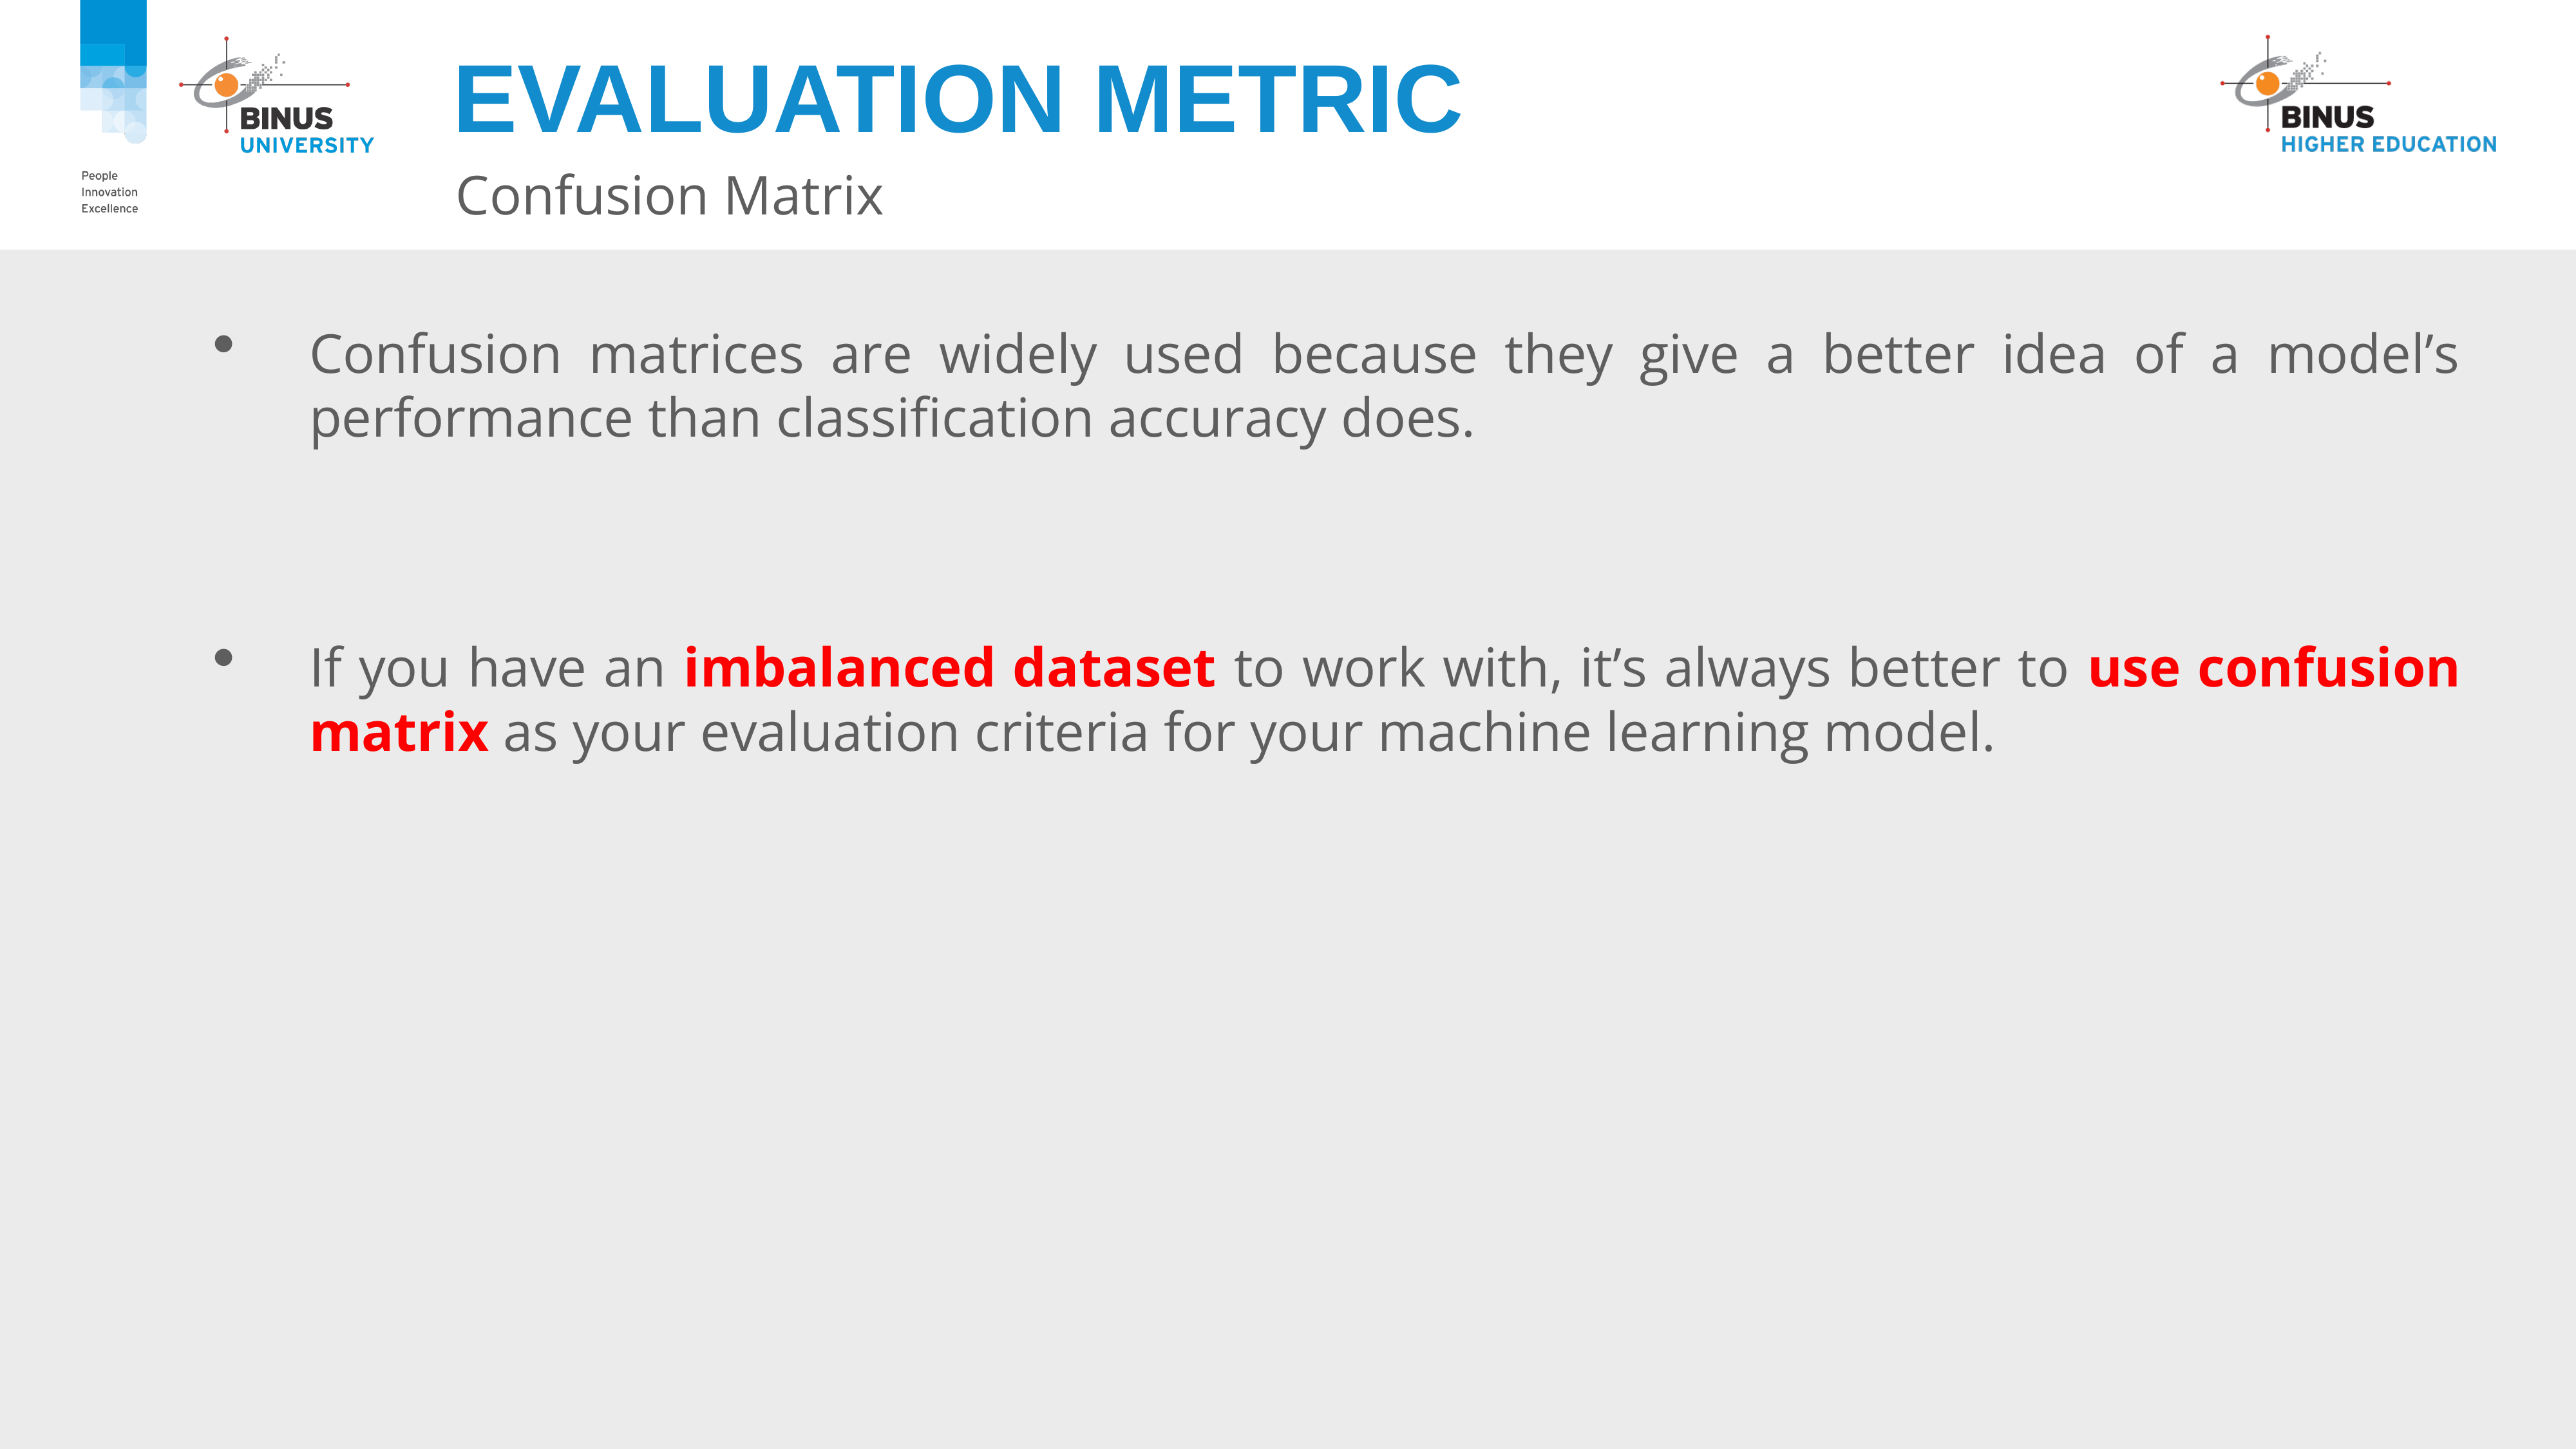

# Evaluation Metric
Confusion Matrix
Confusion matrices are widely used because they give a better idea of a model’s performance than classification accuracy does.

If you have an imbalanced dataset to work with, it’s always better to use confusion matrix as your evaluation criteria for your machine learning model.